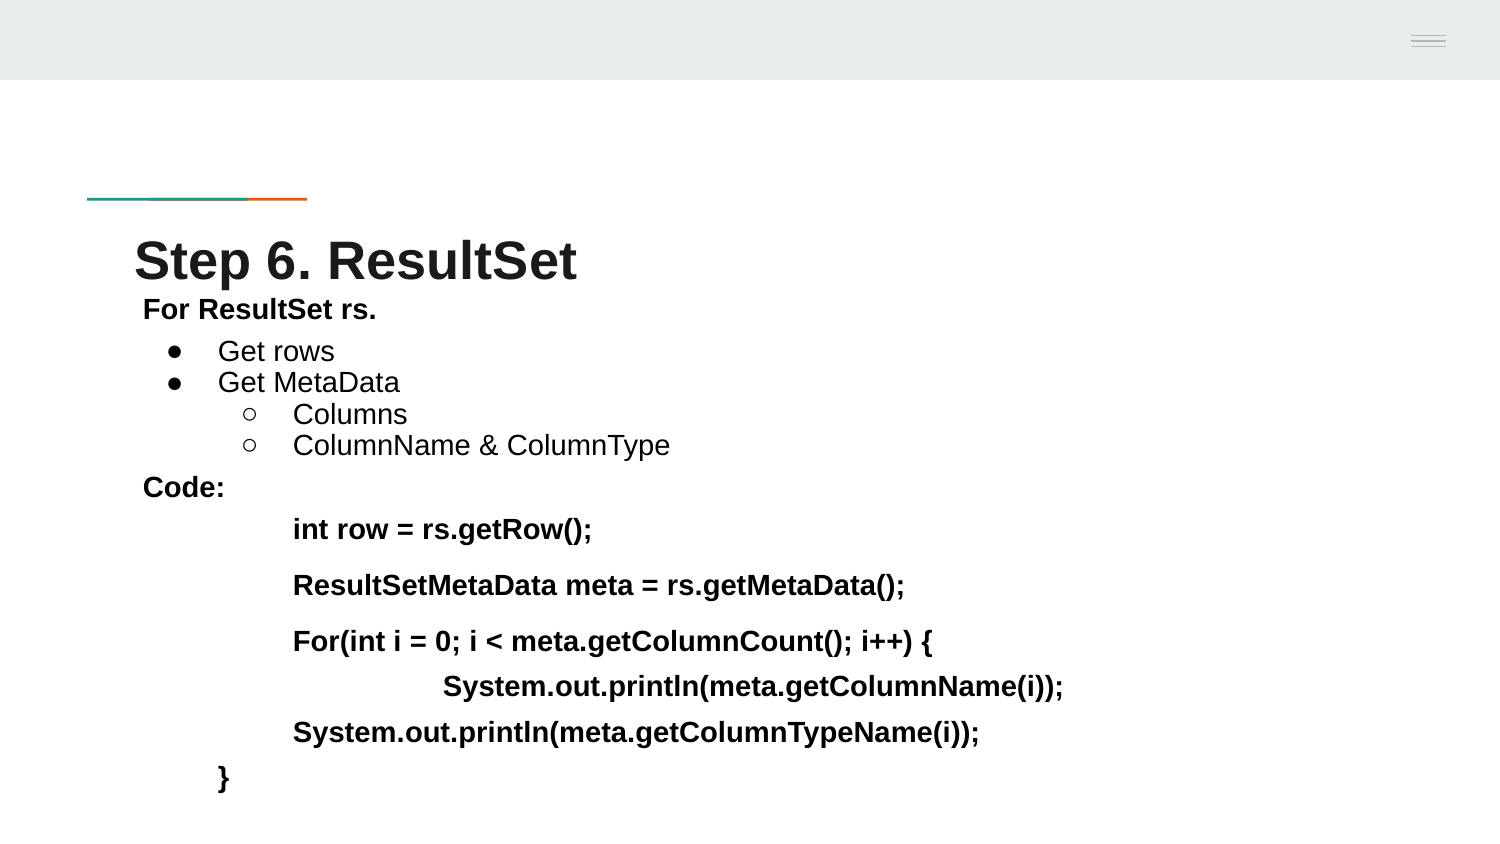

# Step 6. ResultSet
For ResultSet rs.
Get rows
Get MetaData
Columns
ColumnName & ColumnType
Code:
	int row = rs.getRow();
	ResultSetMetaData meta = rs.getMetaData();
	For(int i = 0; i < meta.getColumnCount(); i++) {
		System.out.println(meta.getColumnName(i));
System.out.println(meta.getColumnTypeName(i));
}